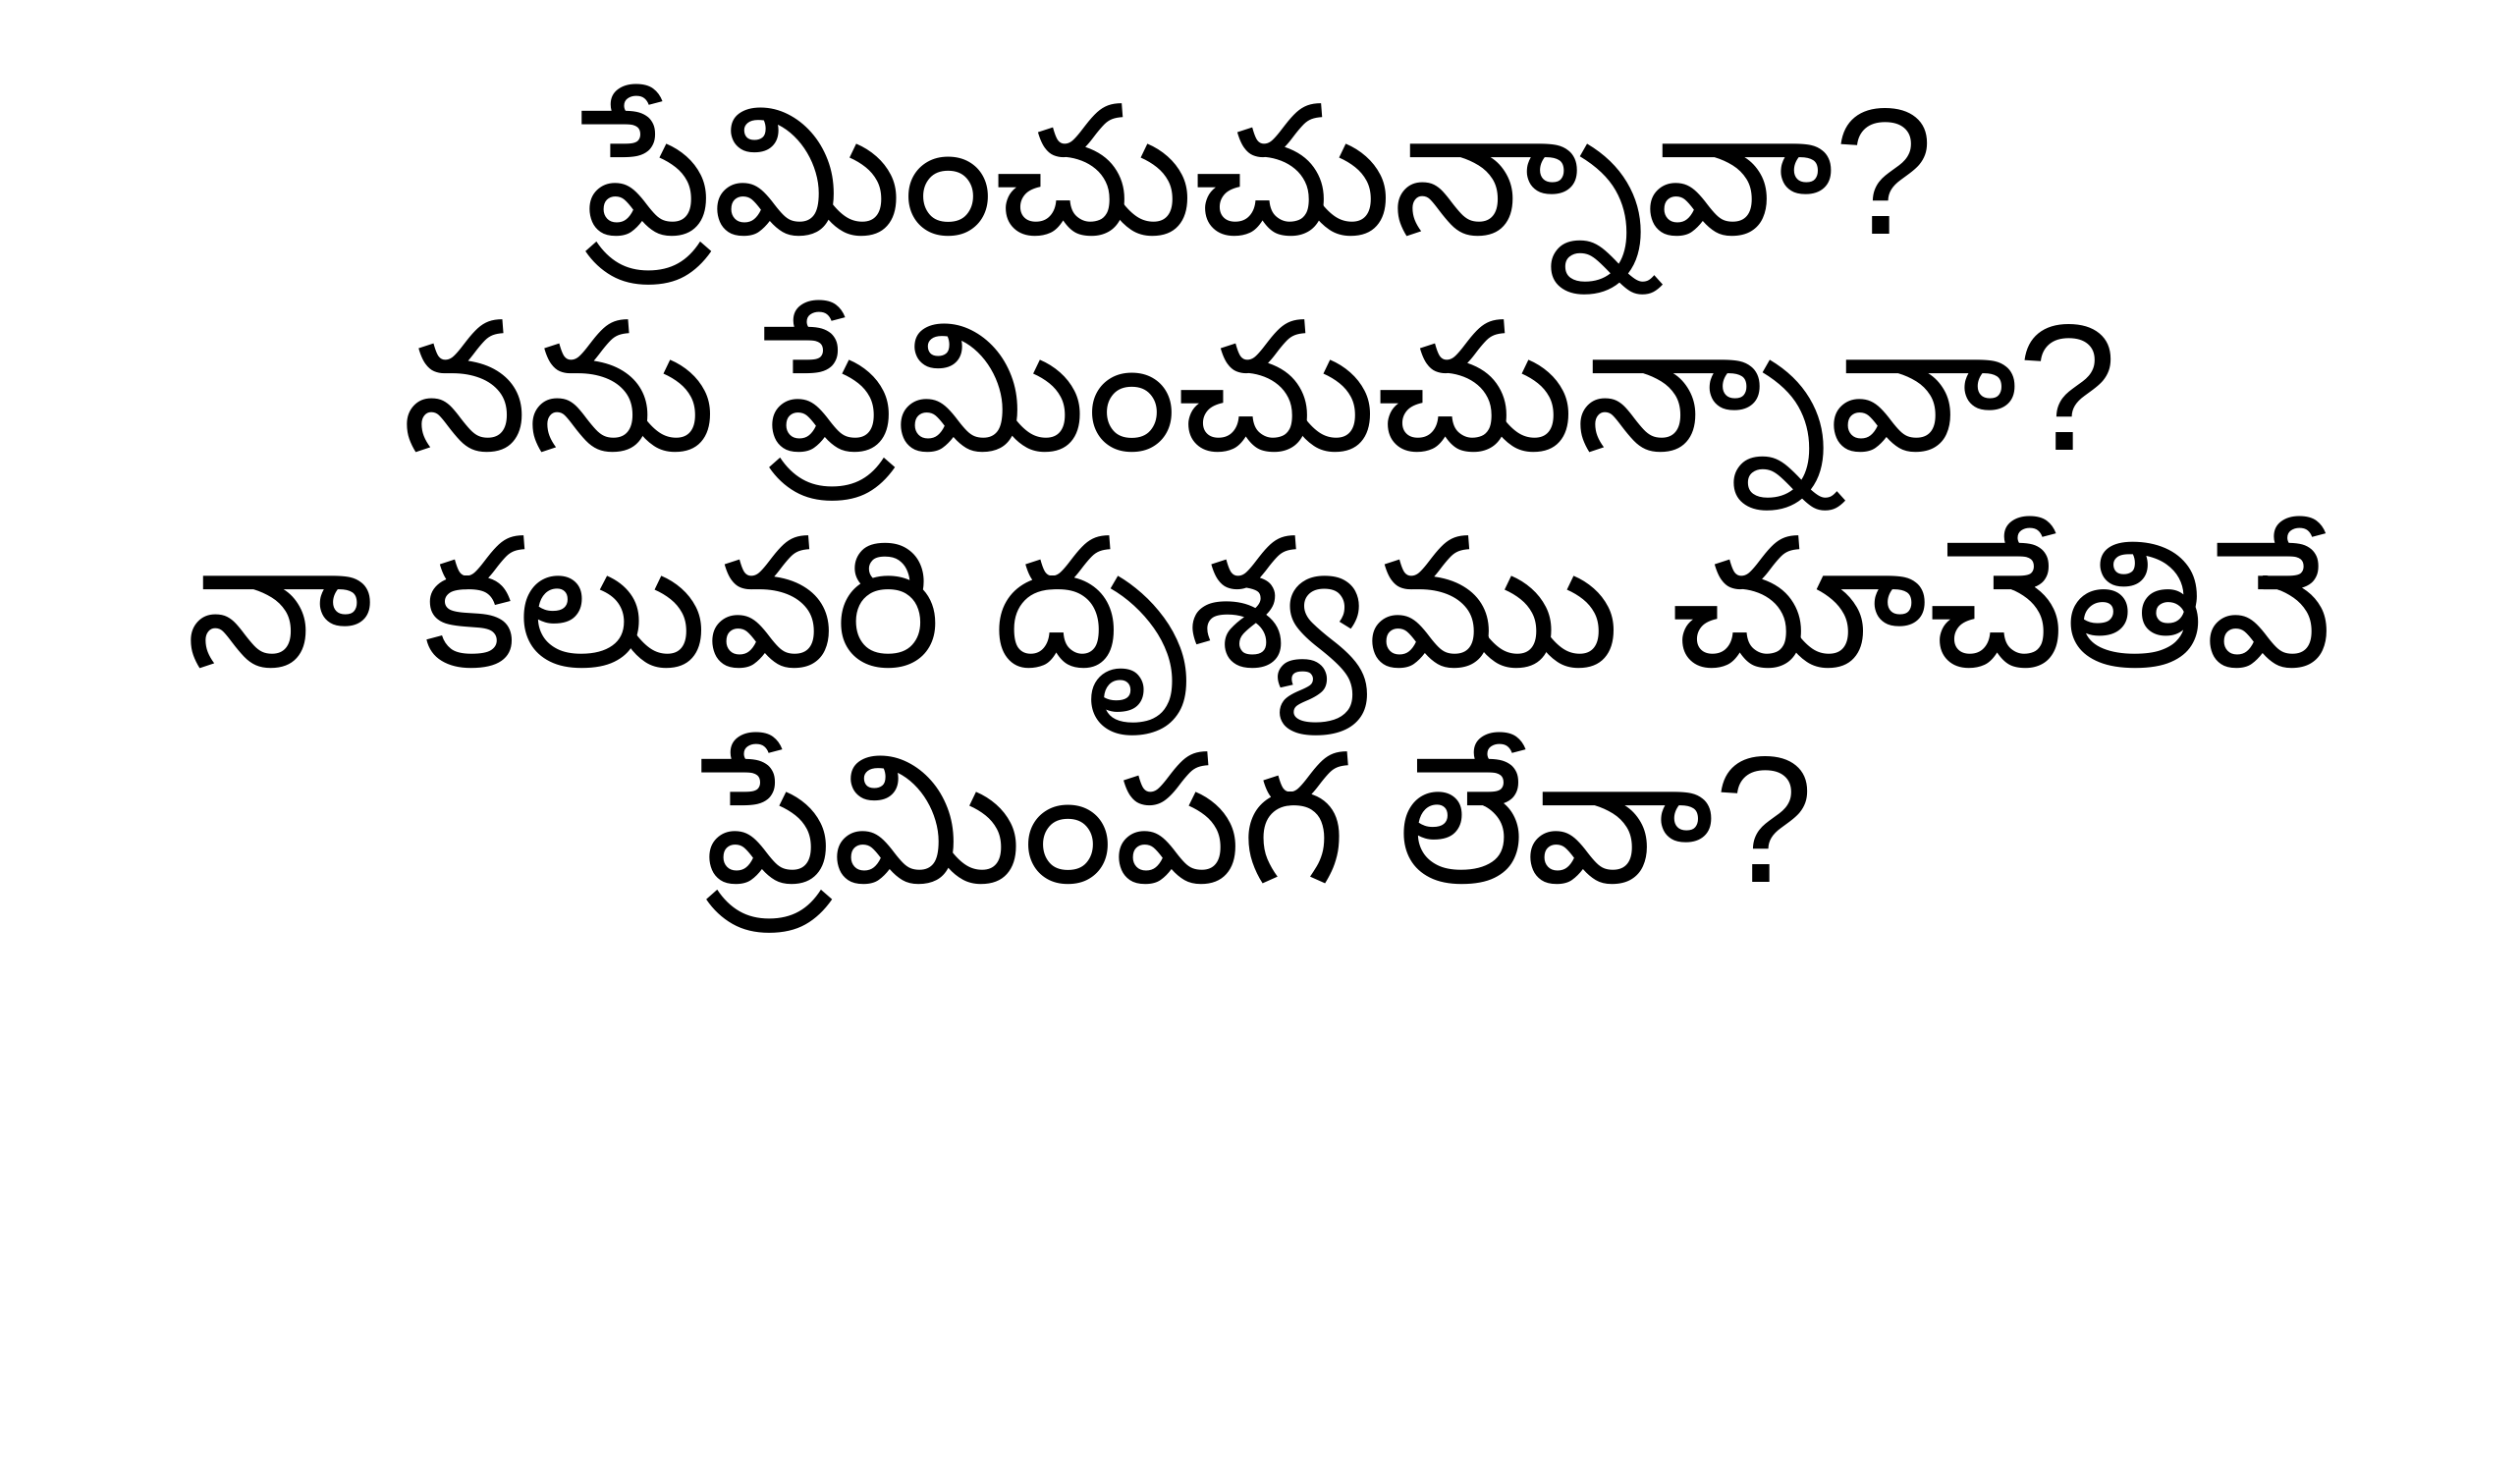

ప్రేమించుచున్నావా?
నను ప్రేమించుచున్నావా?
నా కలువరి దృశ్యము చూచేతివే
ప్రేమింపగ లేవా?